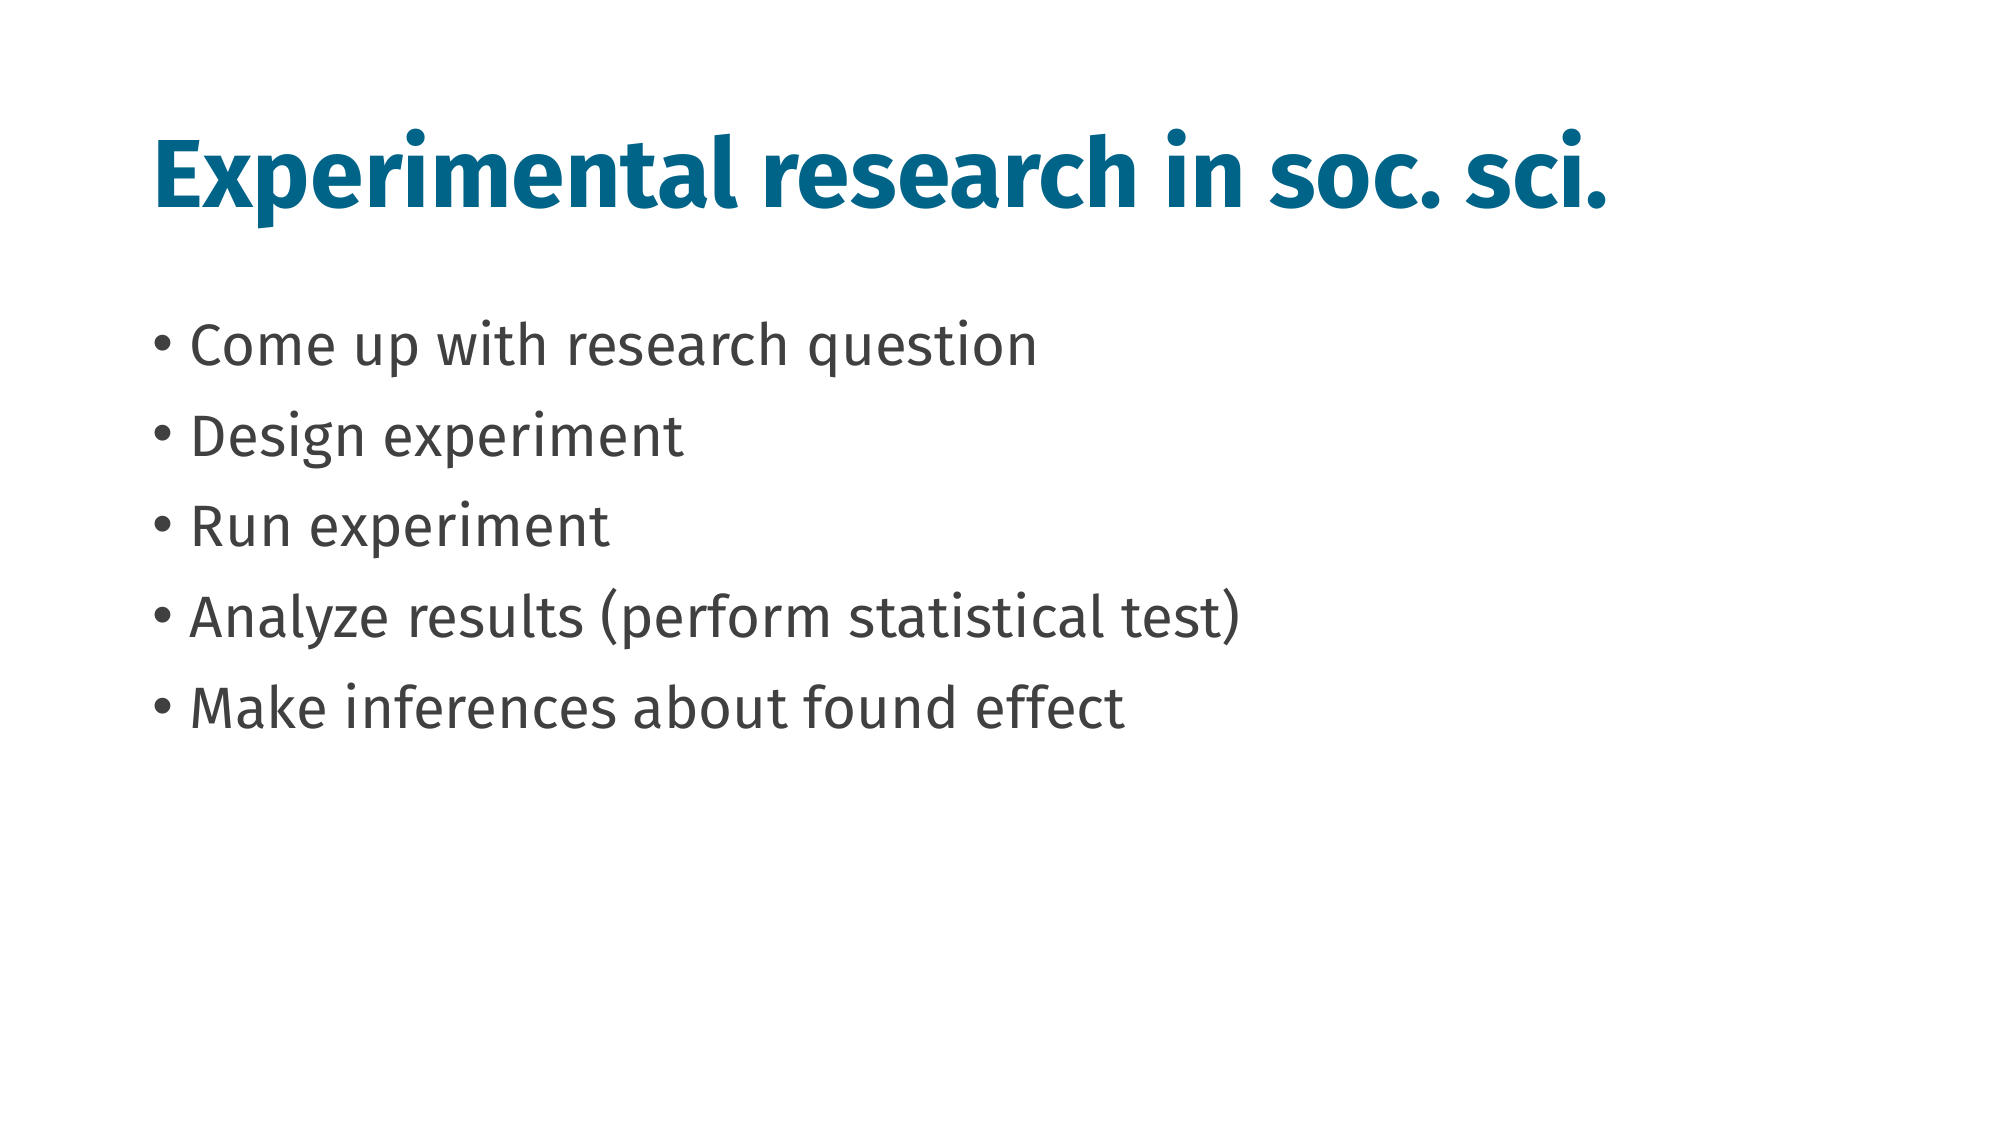

# Experimental research in soc. sci.
Come up with research question
Design experiment
Run experiment
Analyze results (perform statistical test)
Make inferences about found effect